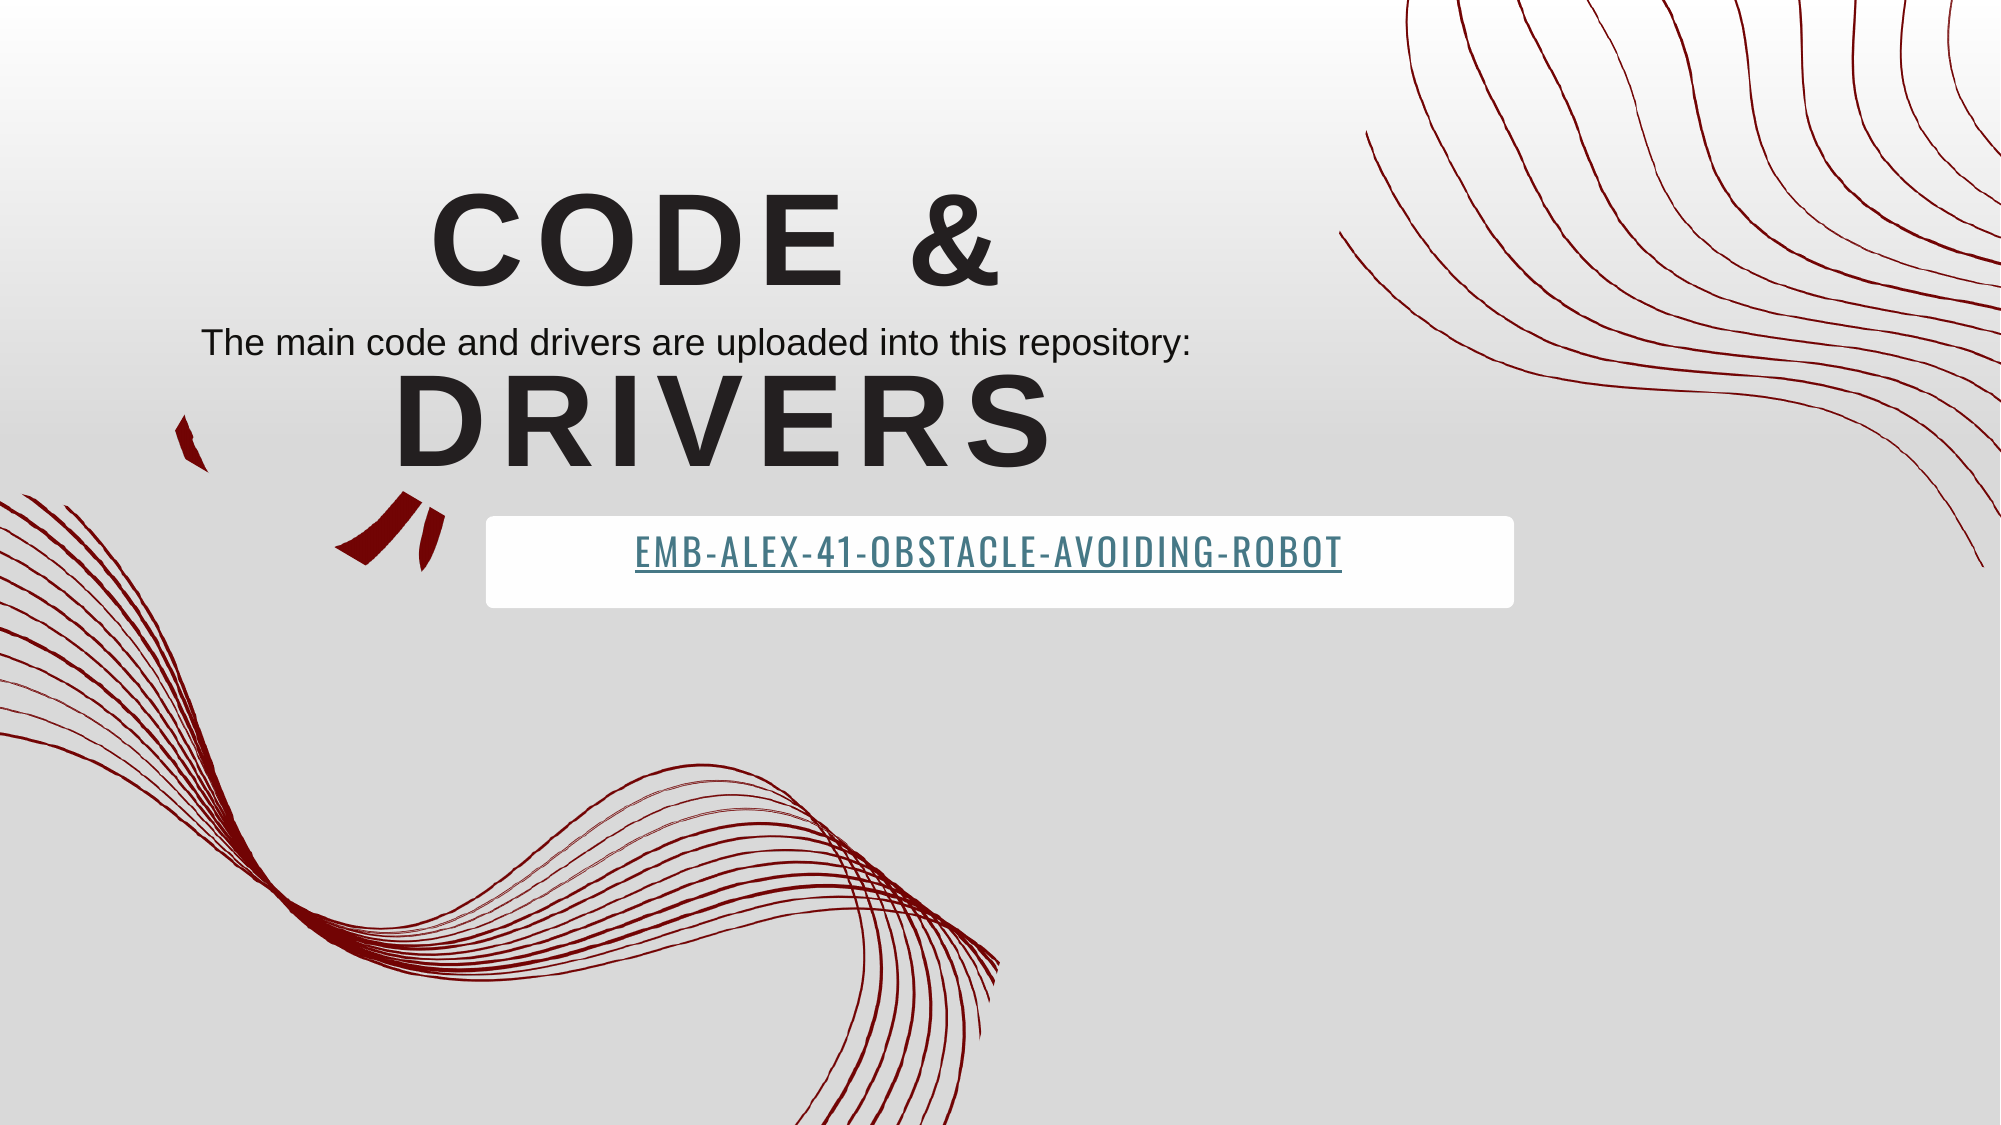

CODE & DRIVERS
The main code and drivers are uploaded into this repository:

few
EMB-ALEX-41-OBSTACLE-AVOIDING-ROBOT